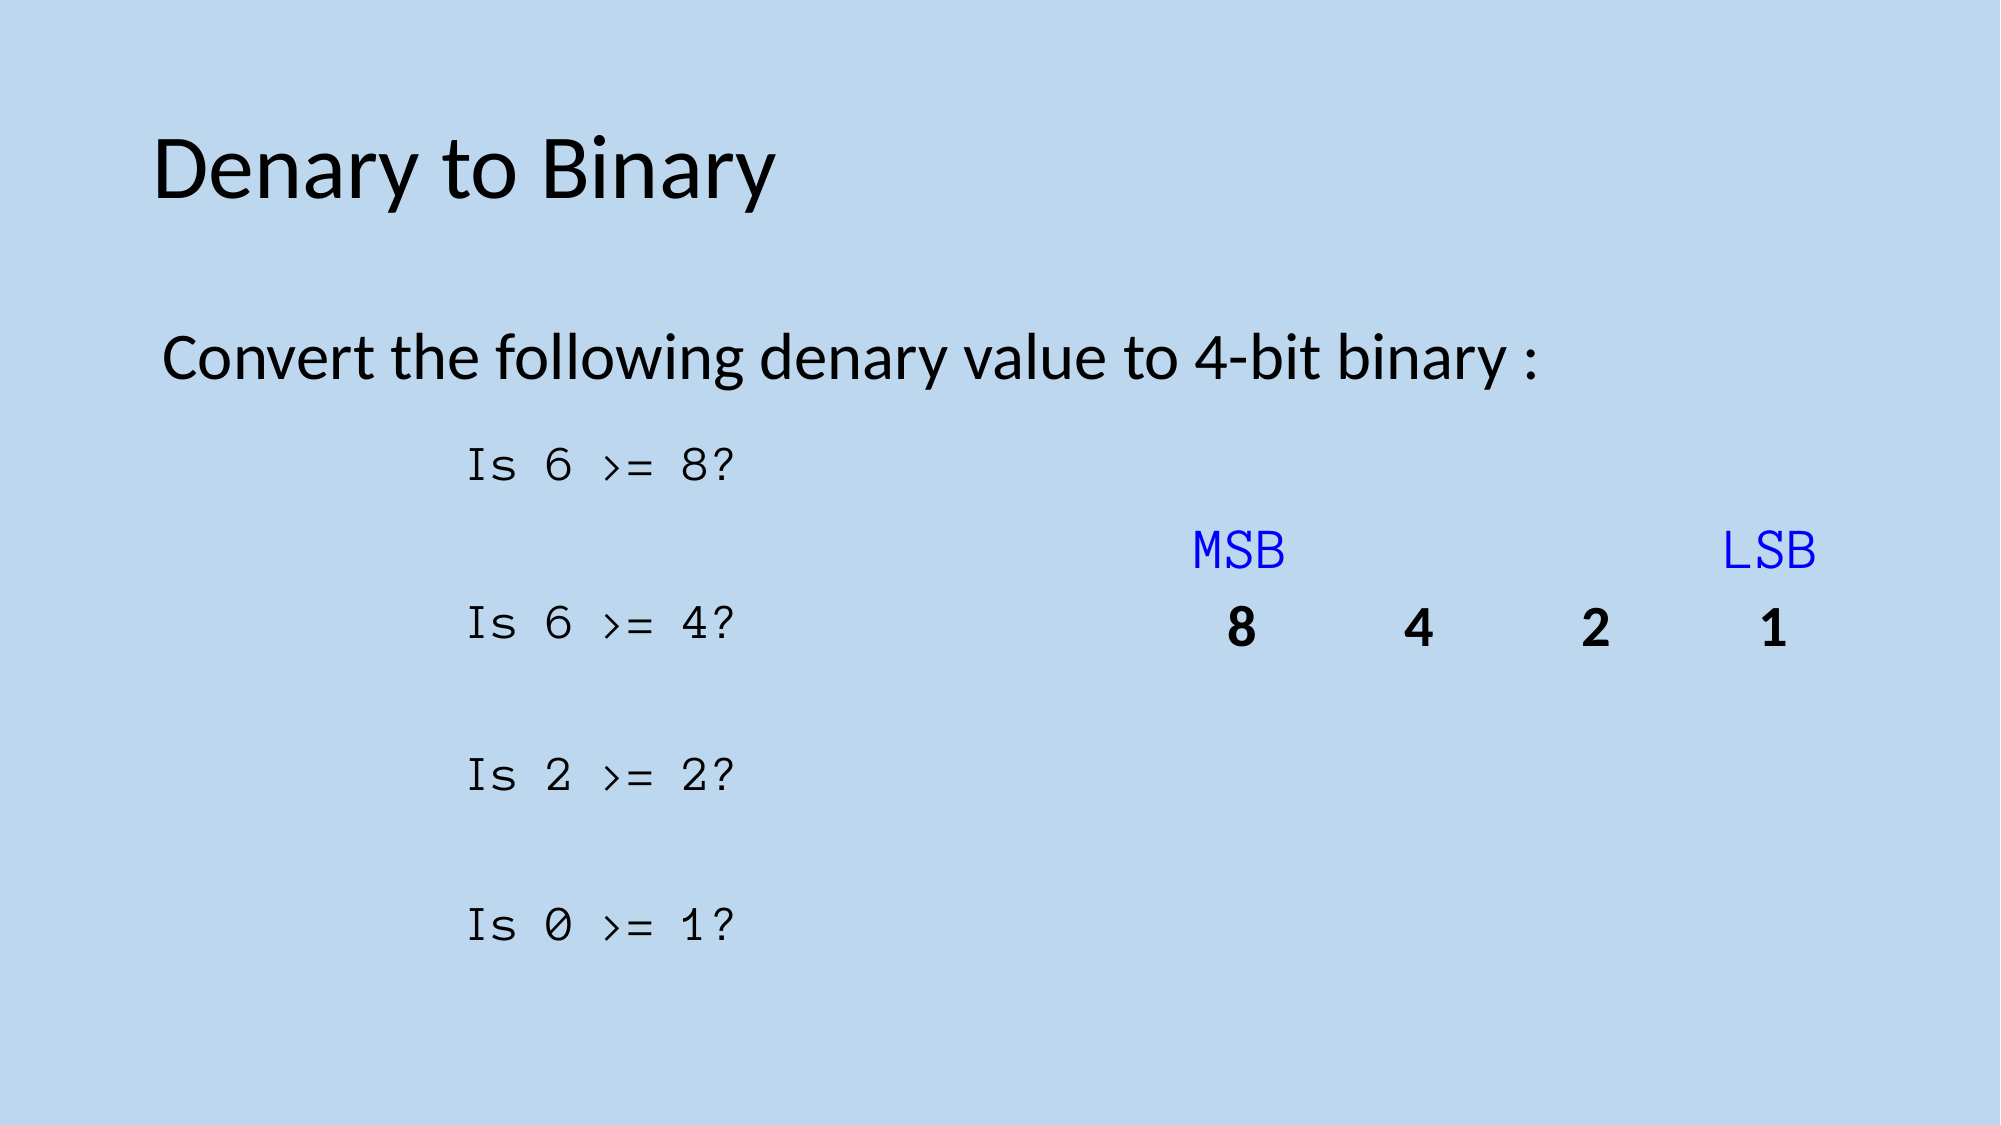

# Denary to Binary
Convert the following denary value to 4-bit binary :
Is 6 >= 8?

Is 6 >= 4?

Is 2 >= 2?

Is 0 >= 1?

MSB
LSB
8
4
2
1